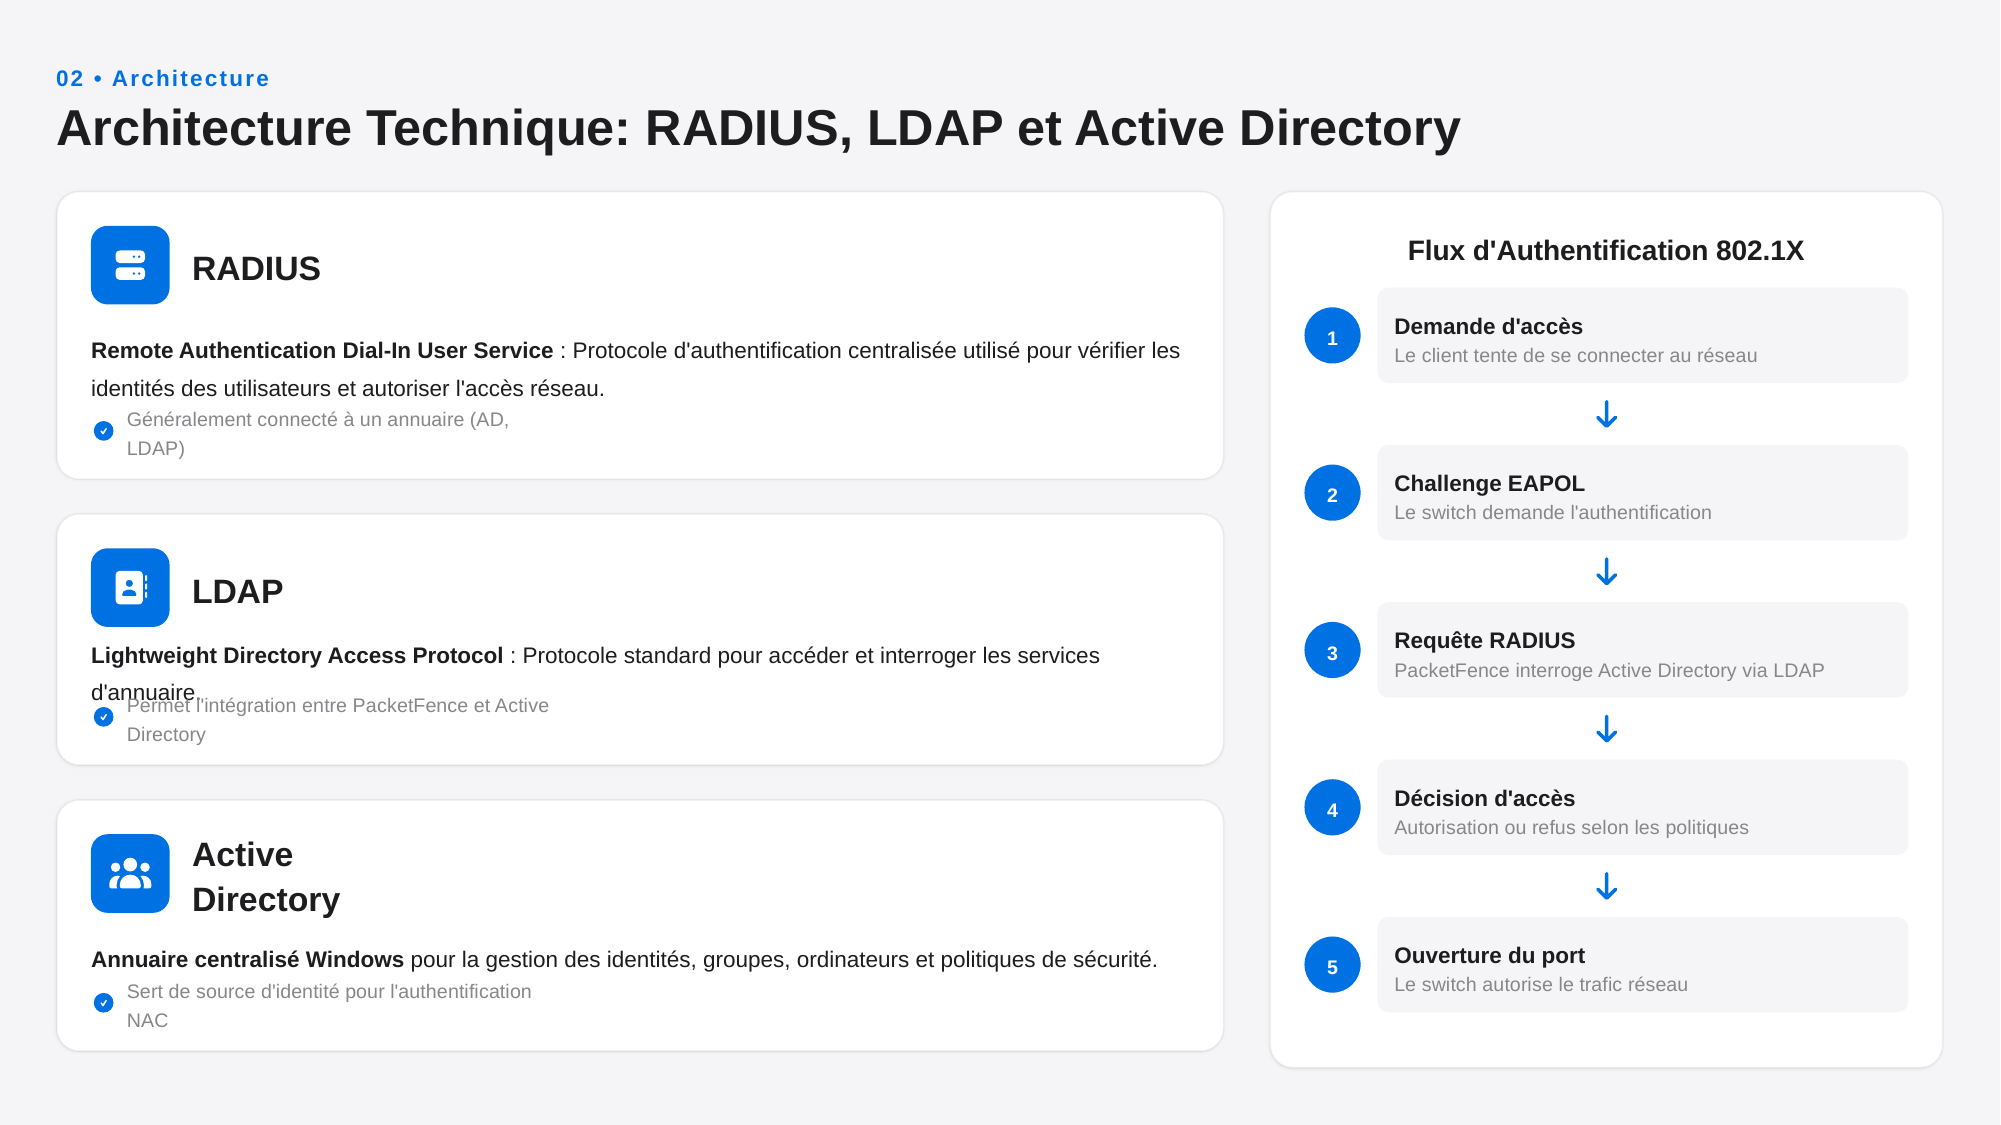

02 • Architecture
Architecture Technique: RADIUS, LDAP et Active Directory

Flux d'Authentification 802.1X
RADIUS

Demande d'accès
1

Remote Authentication Dial-In User Service : Protocole d'authentification centralisée utilisé pour vérifier les identités des utilisateurs et autoriser l'accès réseau.
Le client tente de se connecter au réseau

Généralement connecté à un annuaire (AD, LDAP)

Challenge EAPOL
2

Le switch demande l'authentification

LDAP

Requête RADIUS
3

Lightweight Directory Access Protocol : Protocole standard pour accéder et interroger les services d'annuaire.
PacketFence interroge Active Directory via LDAP
Permet l'intégration entre PacketFence et Active Directory

Décision d'accès
4

Autorisation ou refus selon les politiques

Active Directory

Ouverture du port
Annuaire centralisé Windows pour la gestion des identités, groupes, ordinateurs et politiques de sécurité.
5

Le switch autorise le trafic réseau
Sert de source d'identité pour l'authentification NAC